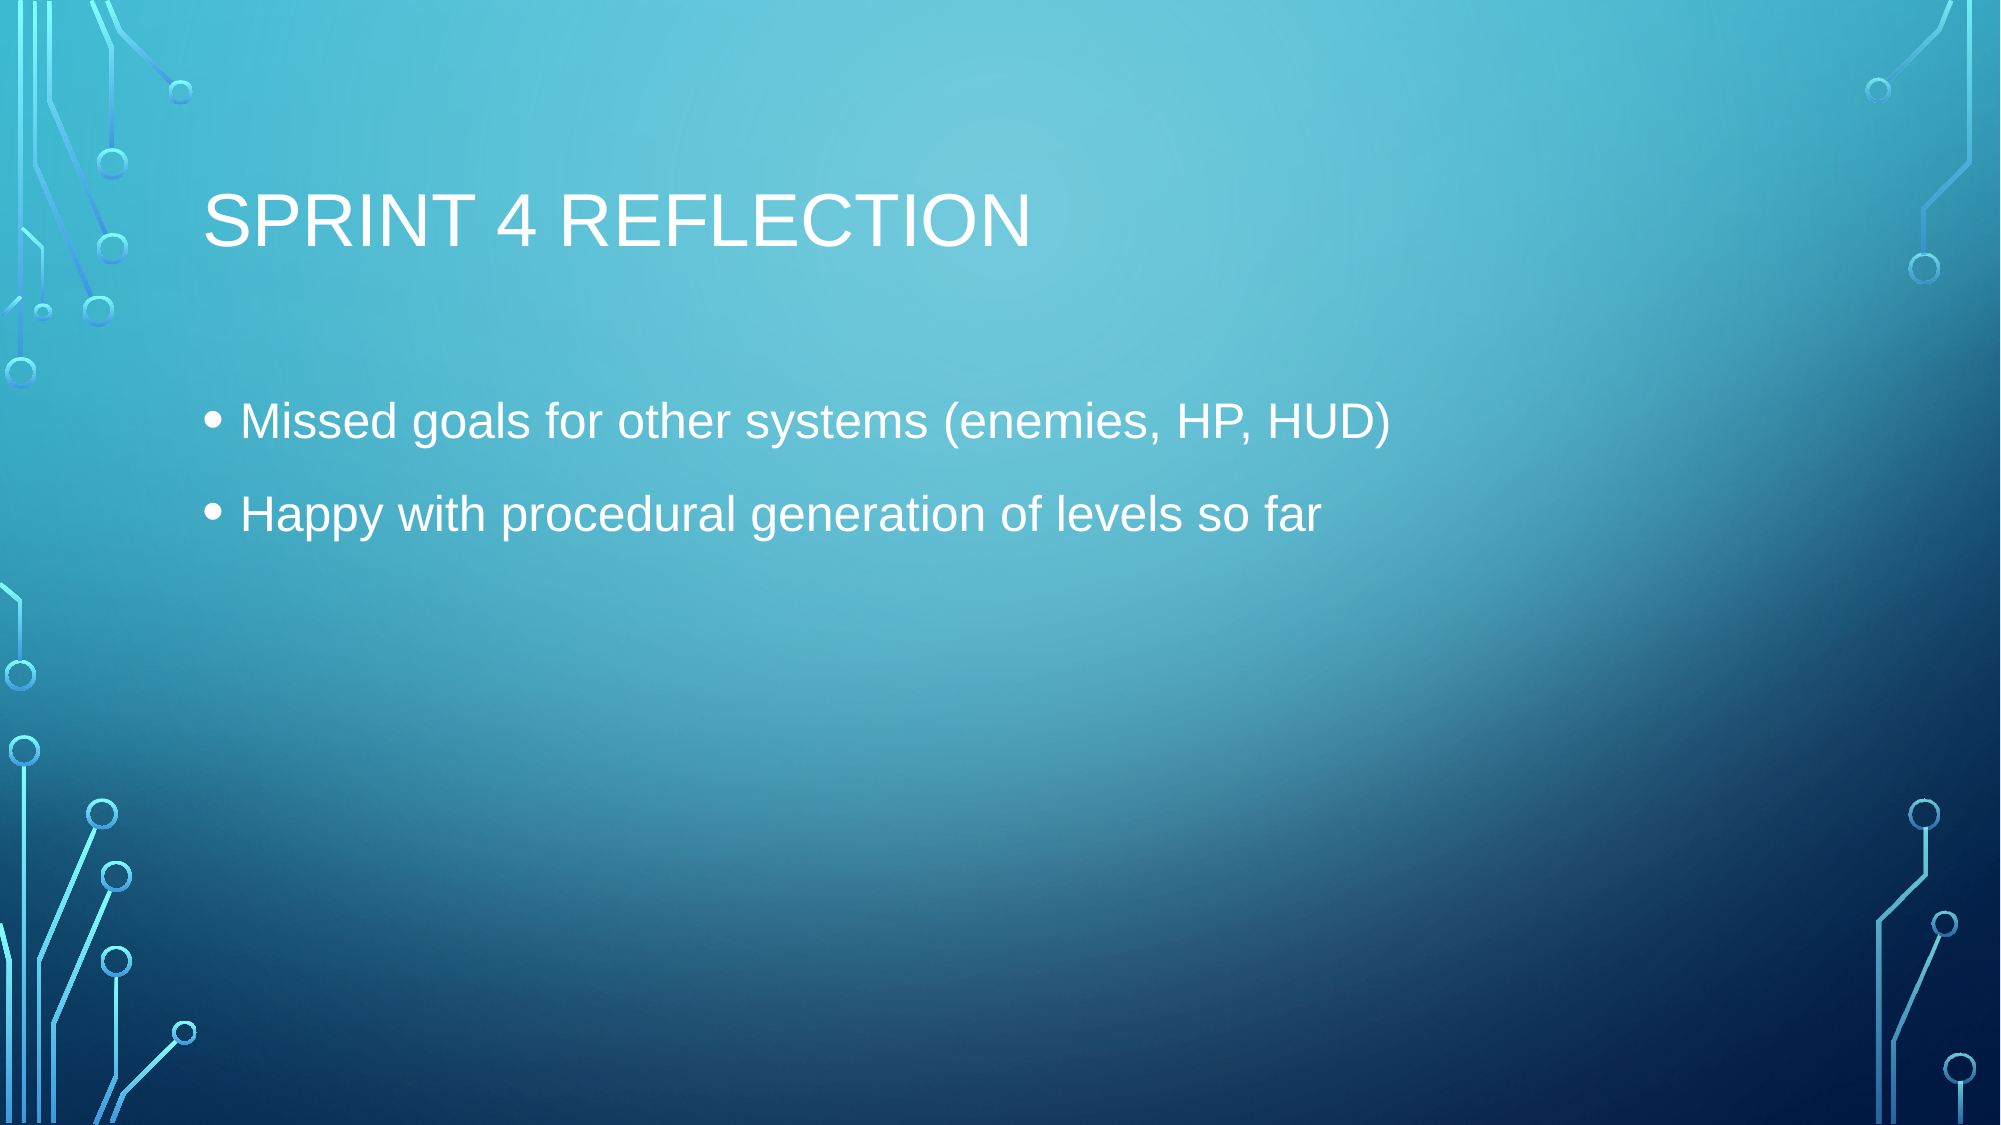

# Sprint 4 reflection
Missed goals for other systems (enemies, HP, HUD)
Happy with procedural generation of levels so far